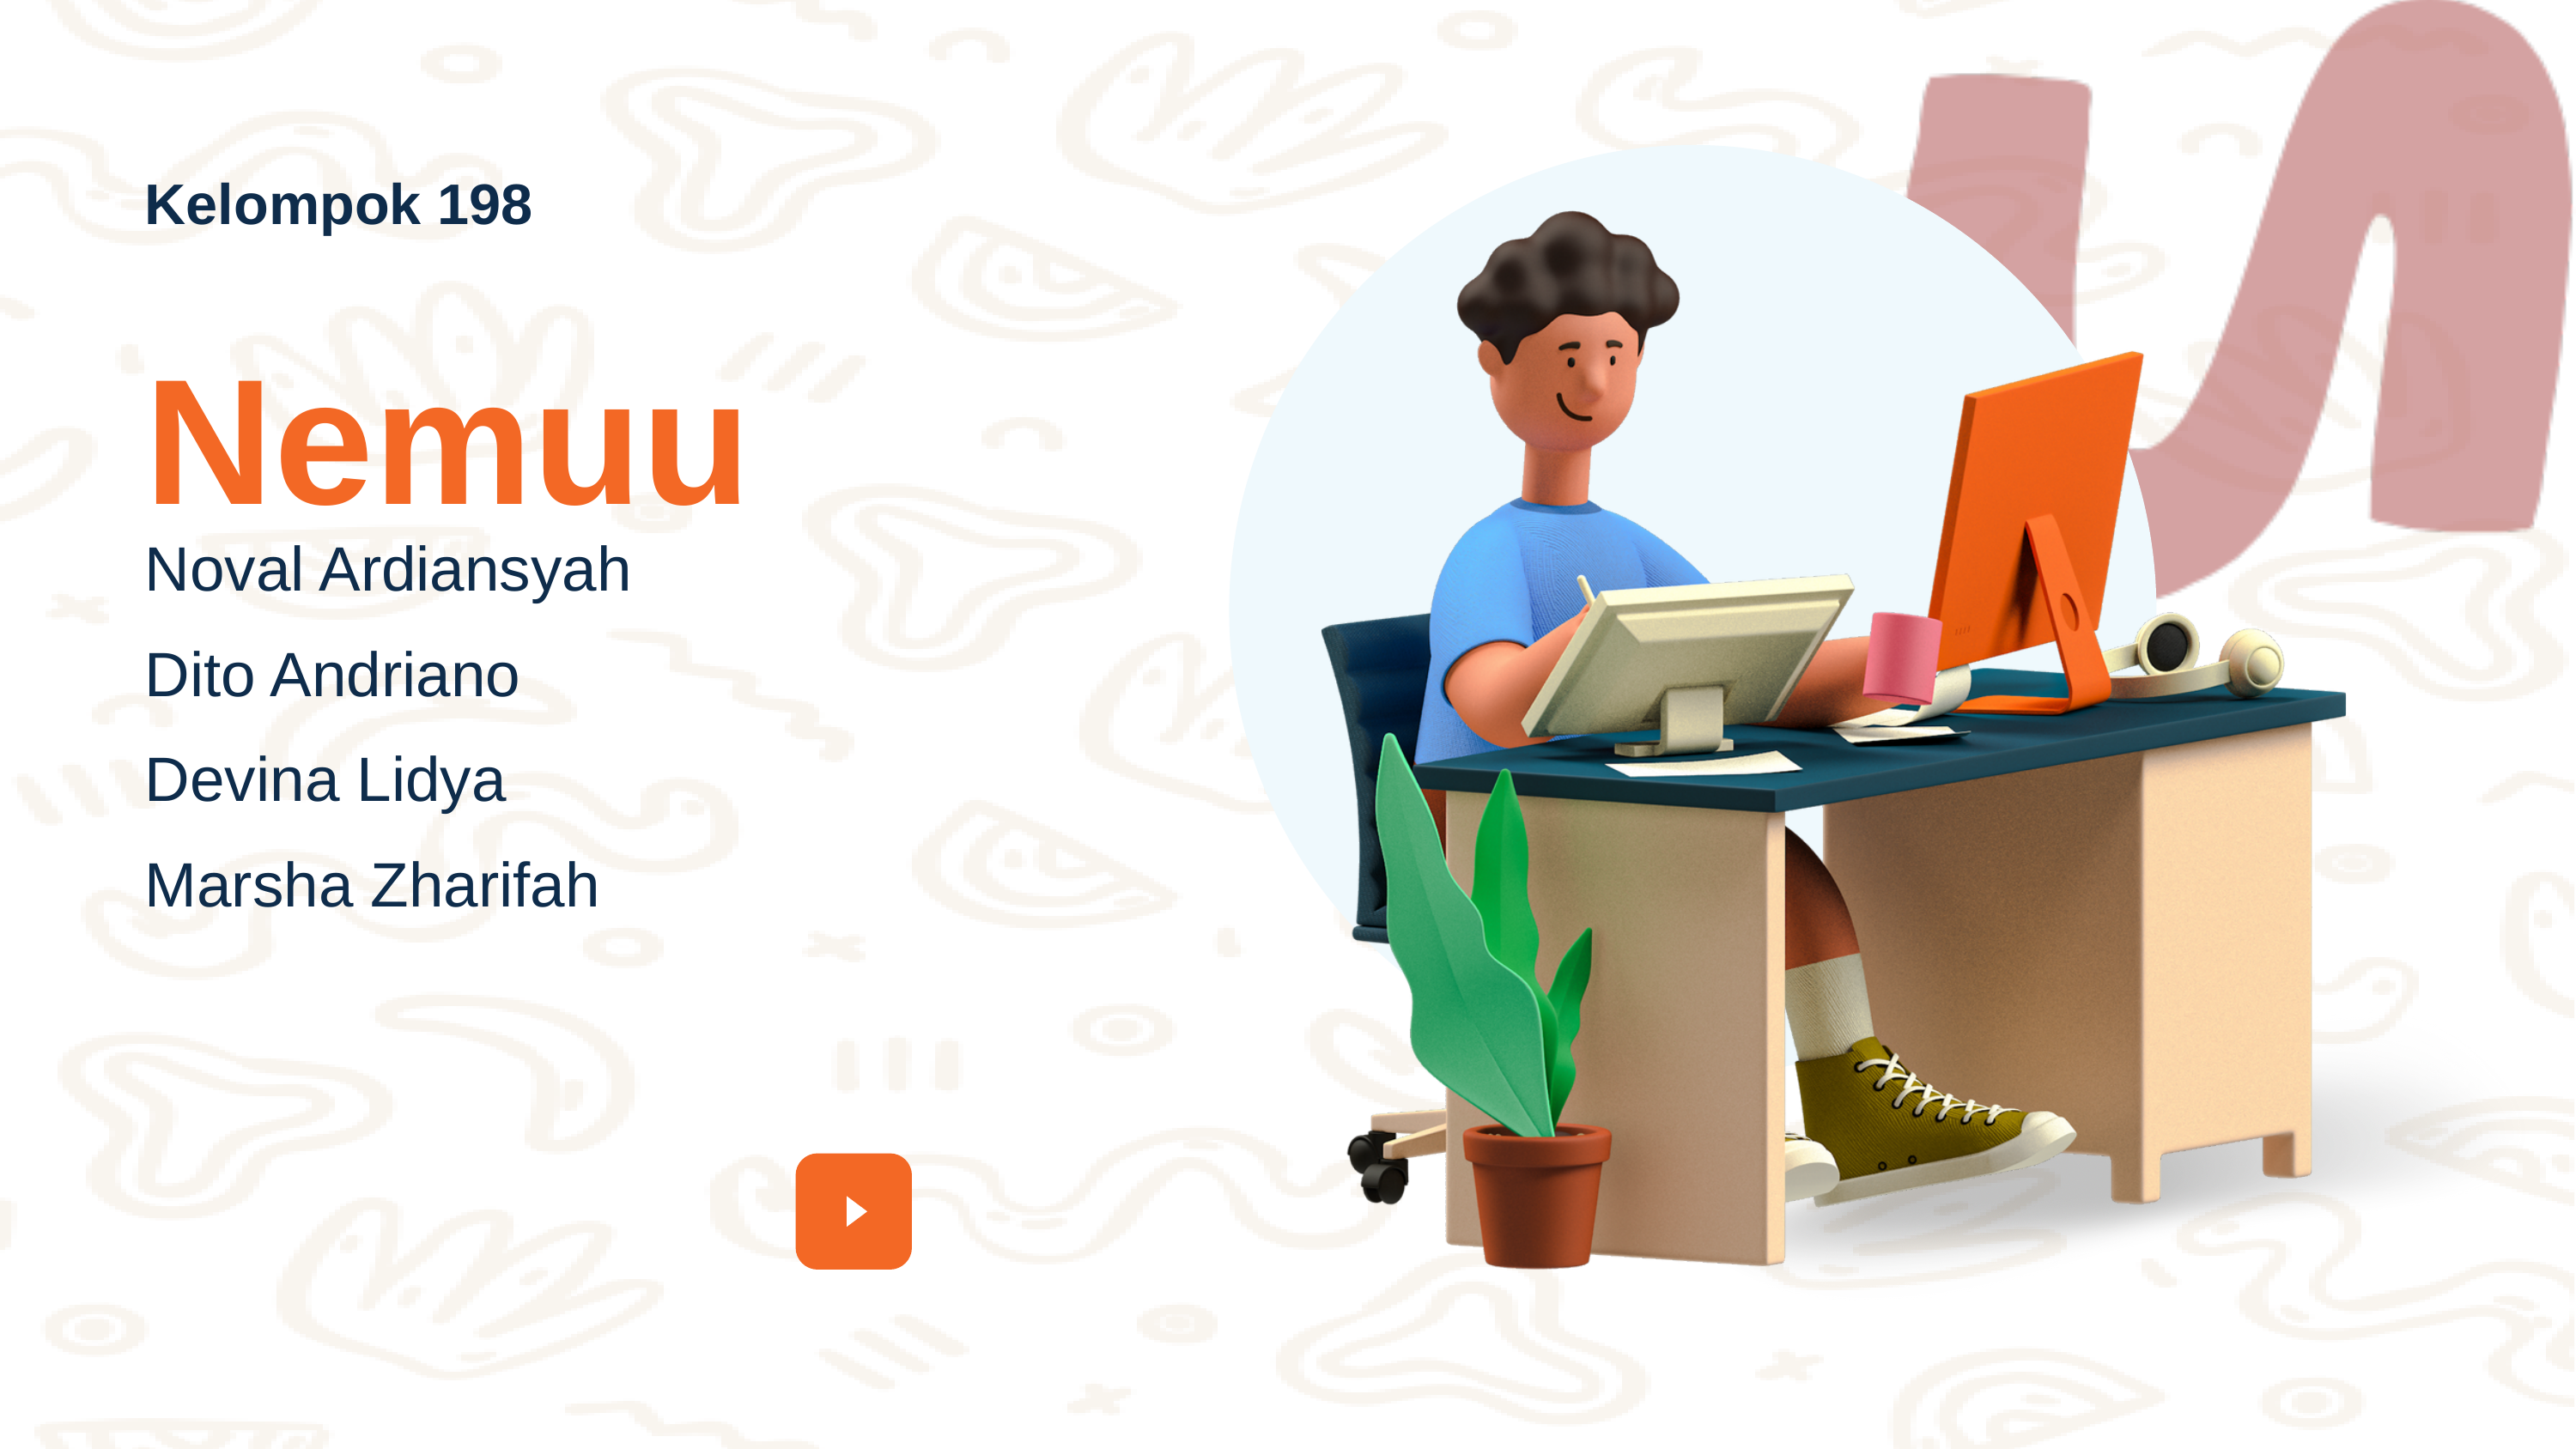

Kelompok 198
Nemuu

Noval Ardiansyah
Dito Andriano
Devina Lidya
Marsha Zharifah